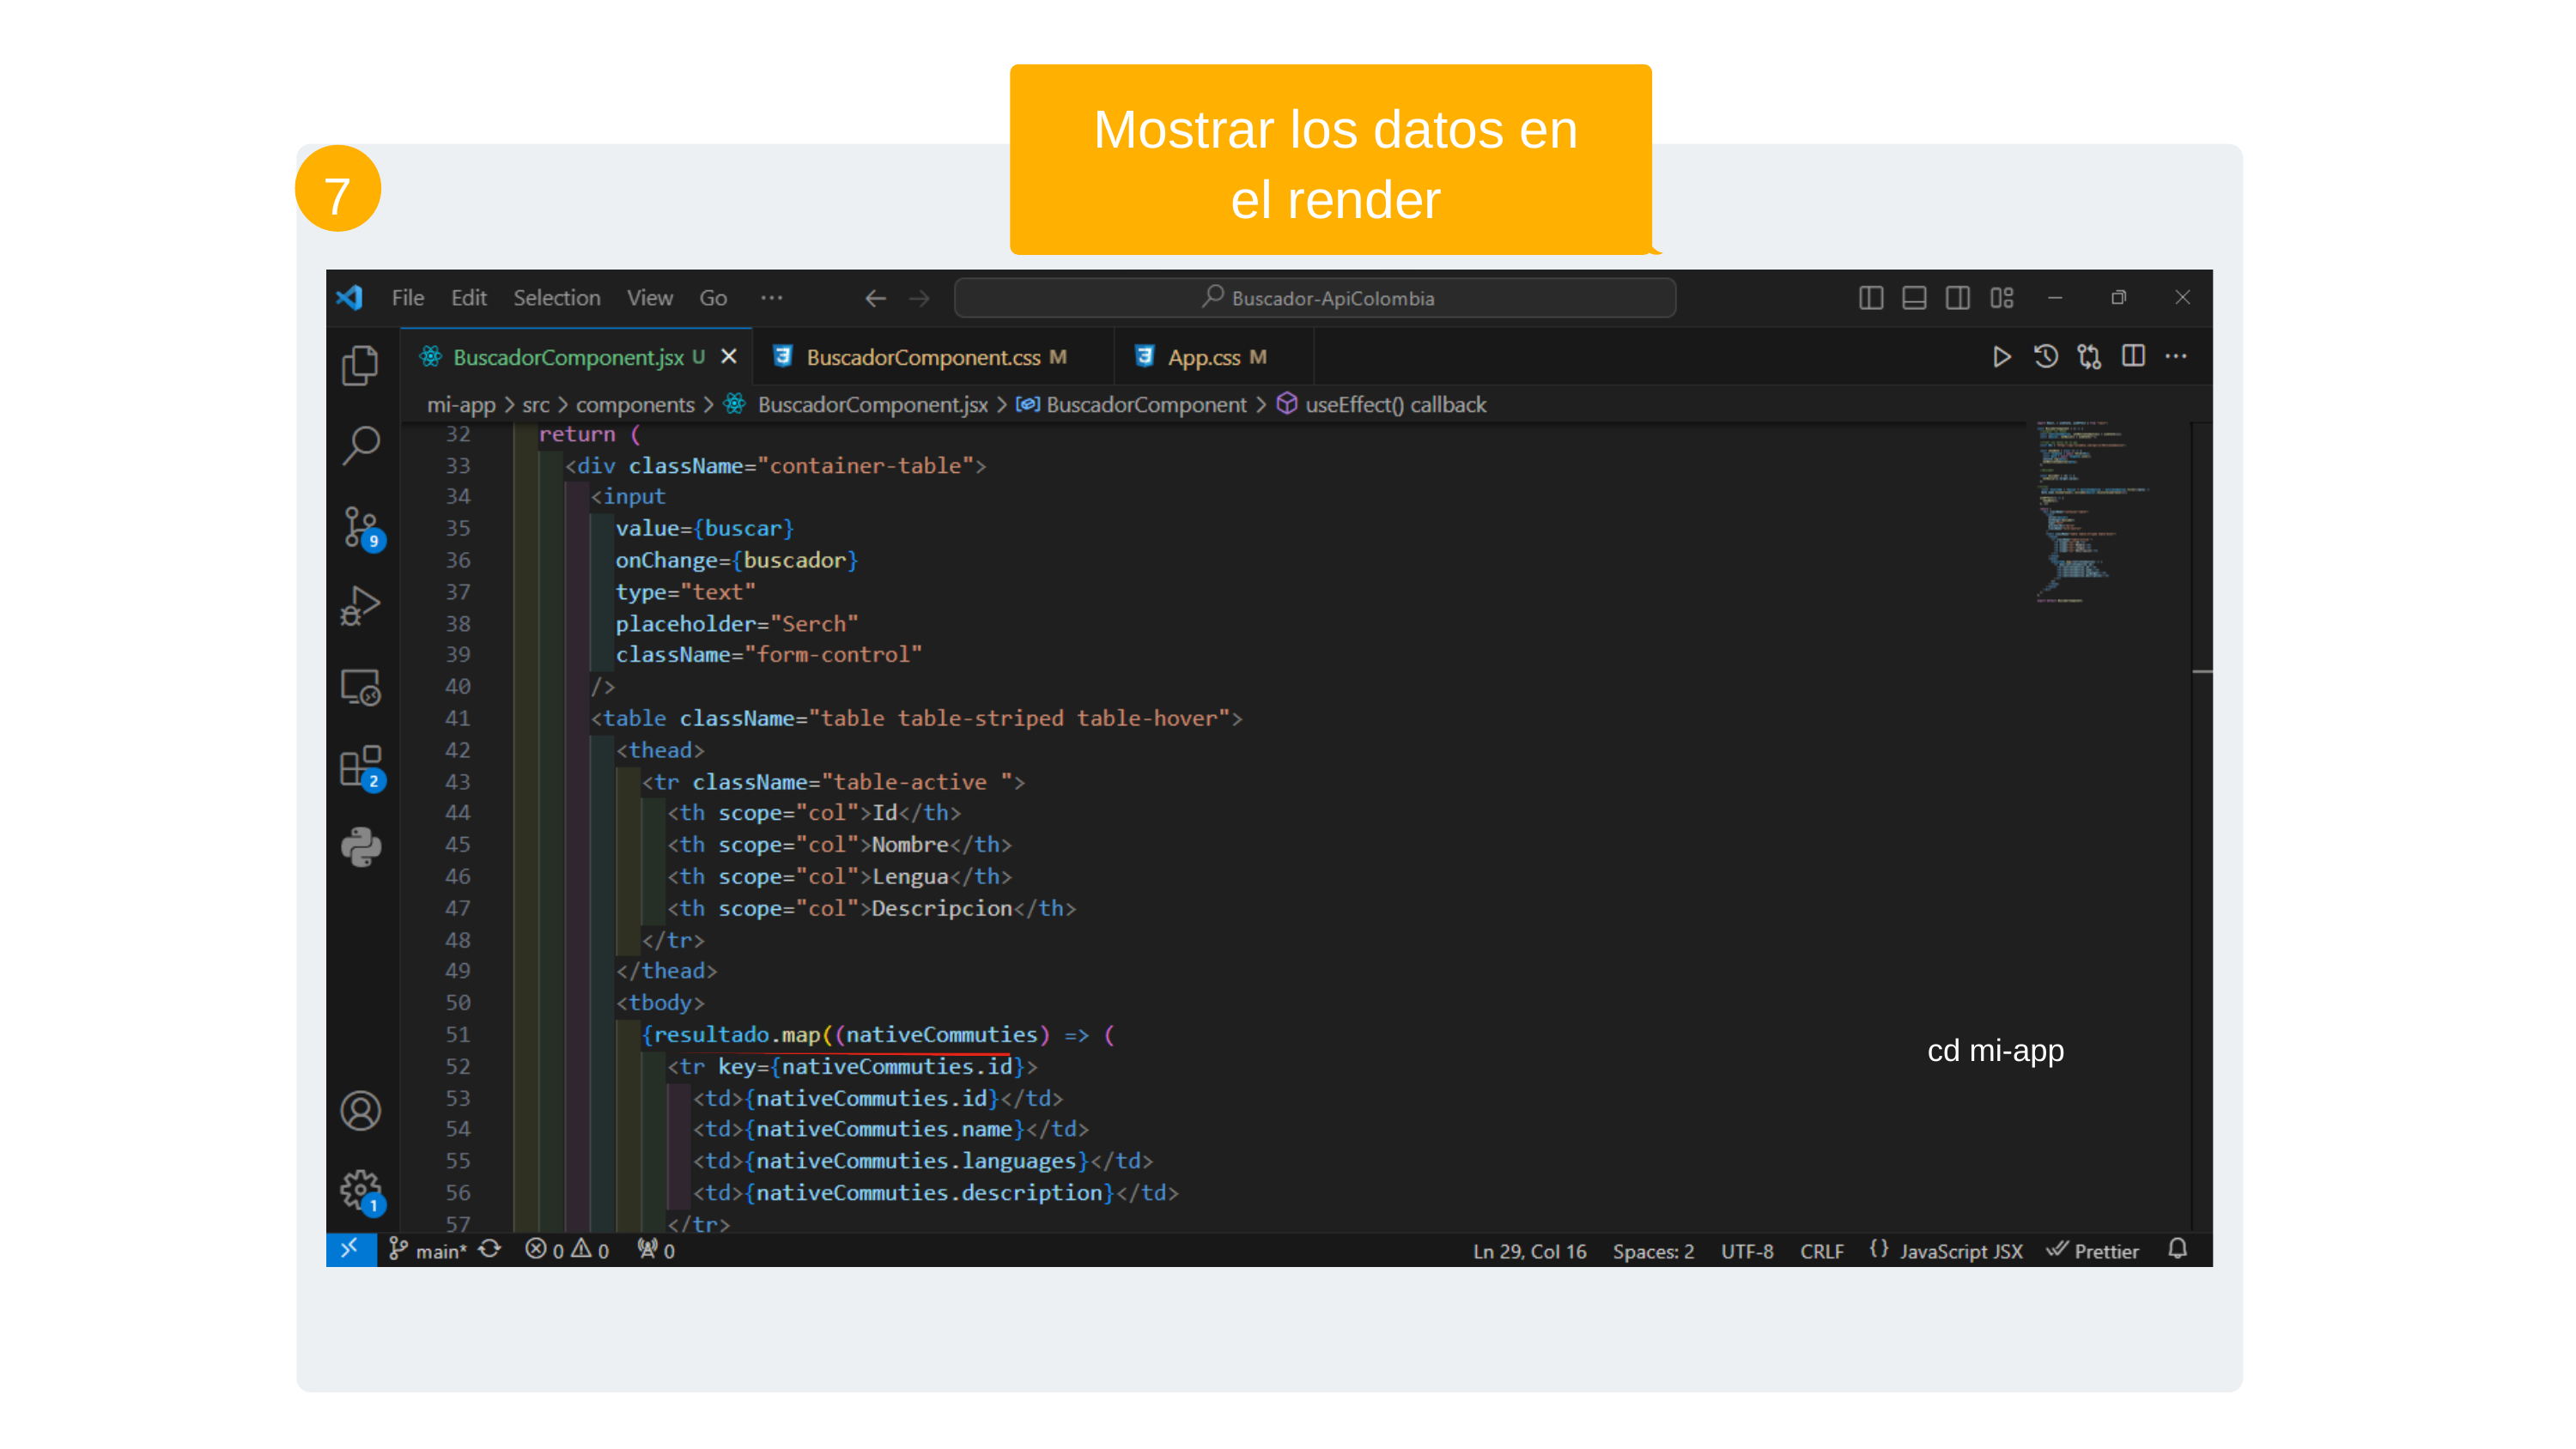

Mostrar los datos en el render

7

cd mi-app